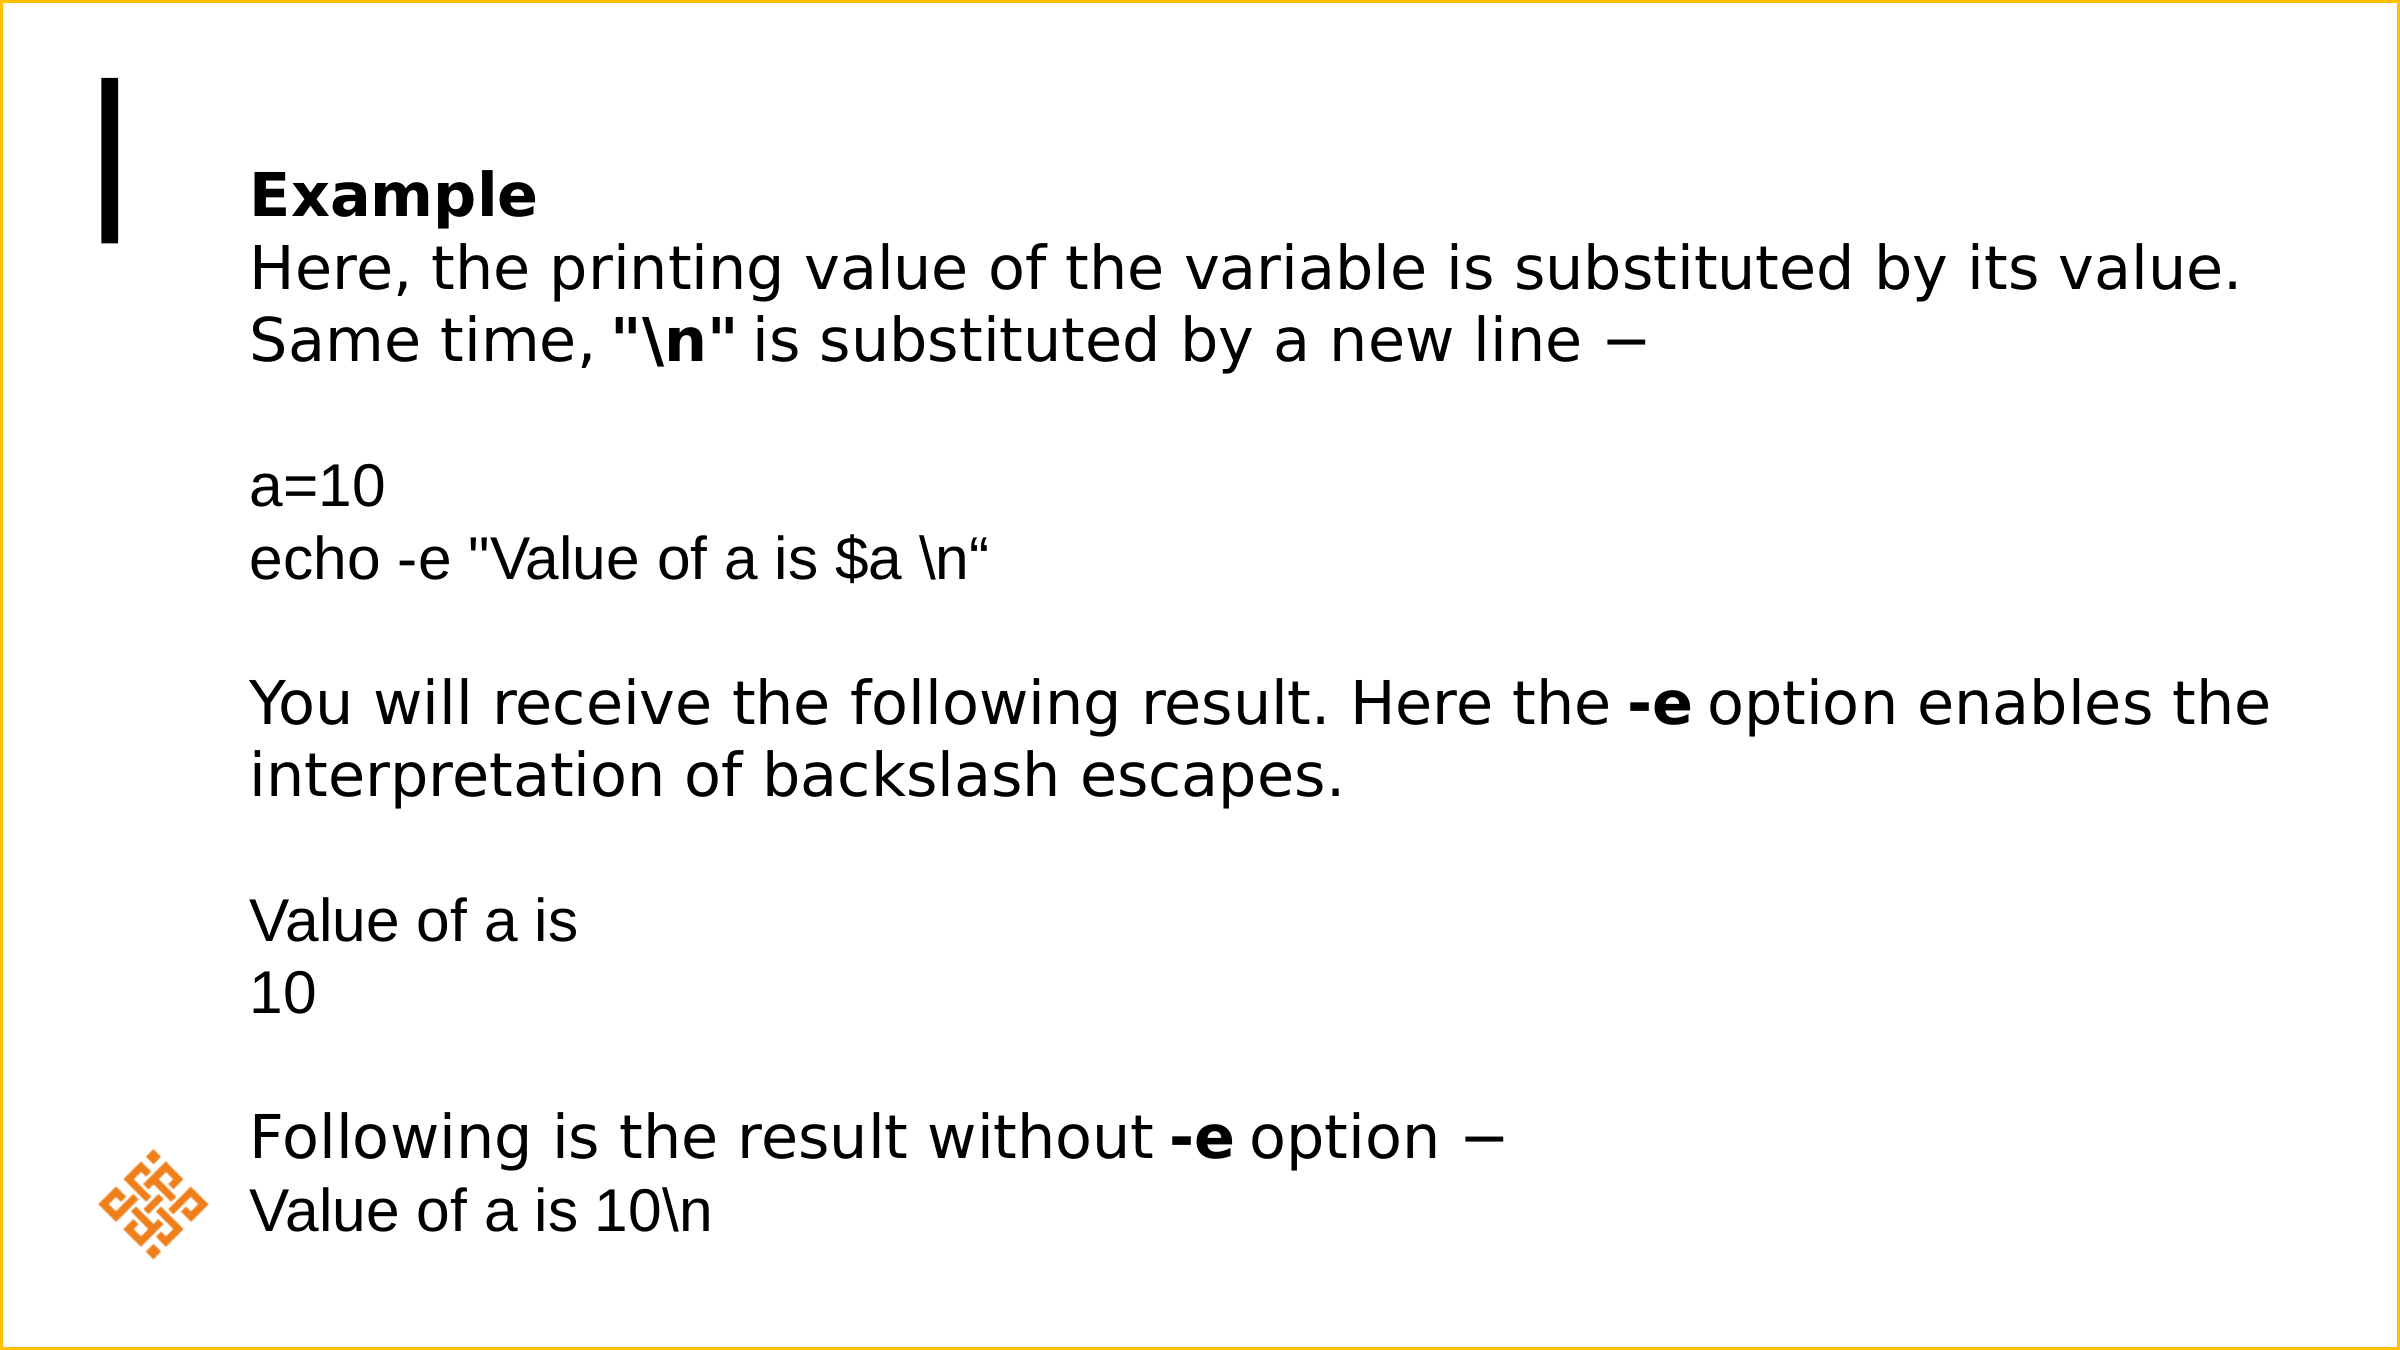

Example
Here, the printing value of the variable is substituted by its value.
Same time, "\n" is substituted by a new line −

a=10
echo -e "Value of a is $a \n“

You will receive the following result. Here the -e option enables the interpretation of backslash escapes.

Value of a is
10

Following is the result without -e option −
Value of a is 10\n